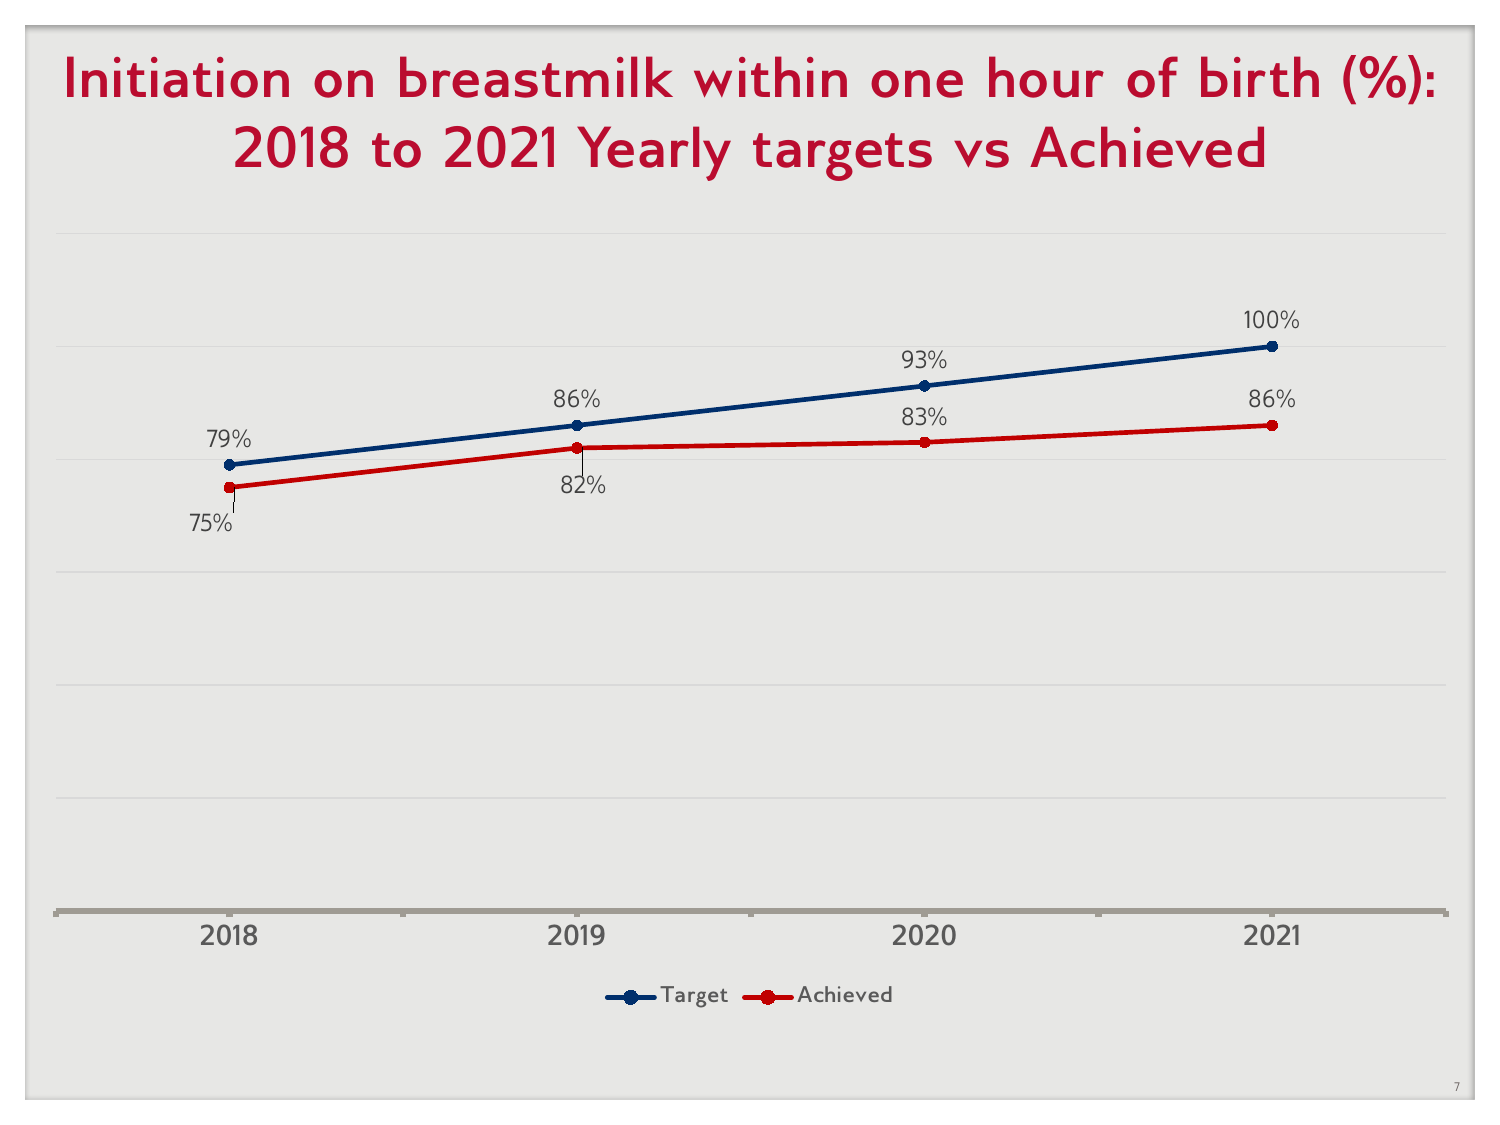

# Initiation on breastmilk within one hour of birth (%): 2018 to 2021 Yearly targets vs Achieved

### Chart

| Category | Target | Achieved |
|---|---|---|
| 2018 | 0.79 | 0.75 |
| 2019 | 0.86 | 0.82 |
| 2020 | 0.93 | 0.83 |
| 2021 | 1.0 | 0.86 |
7